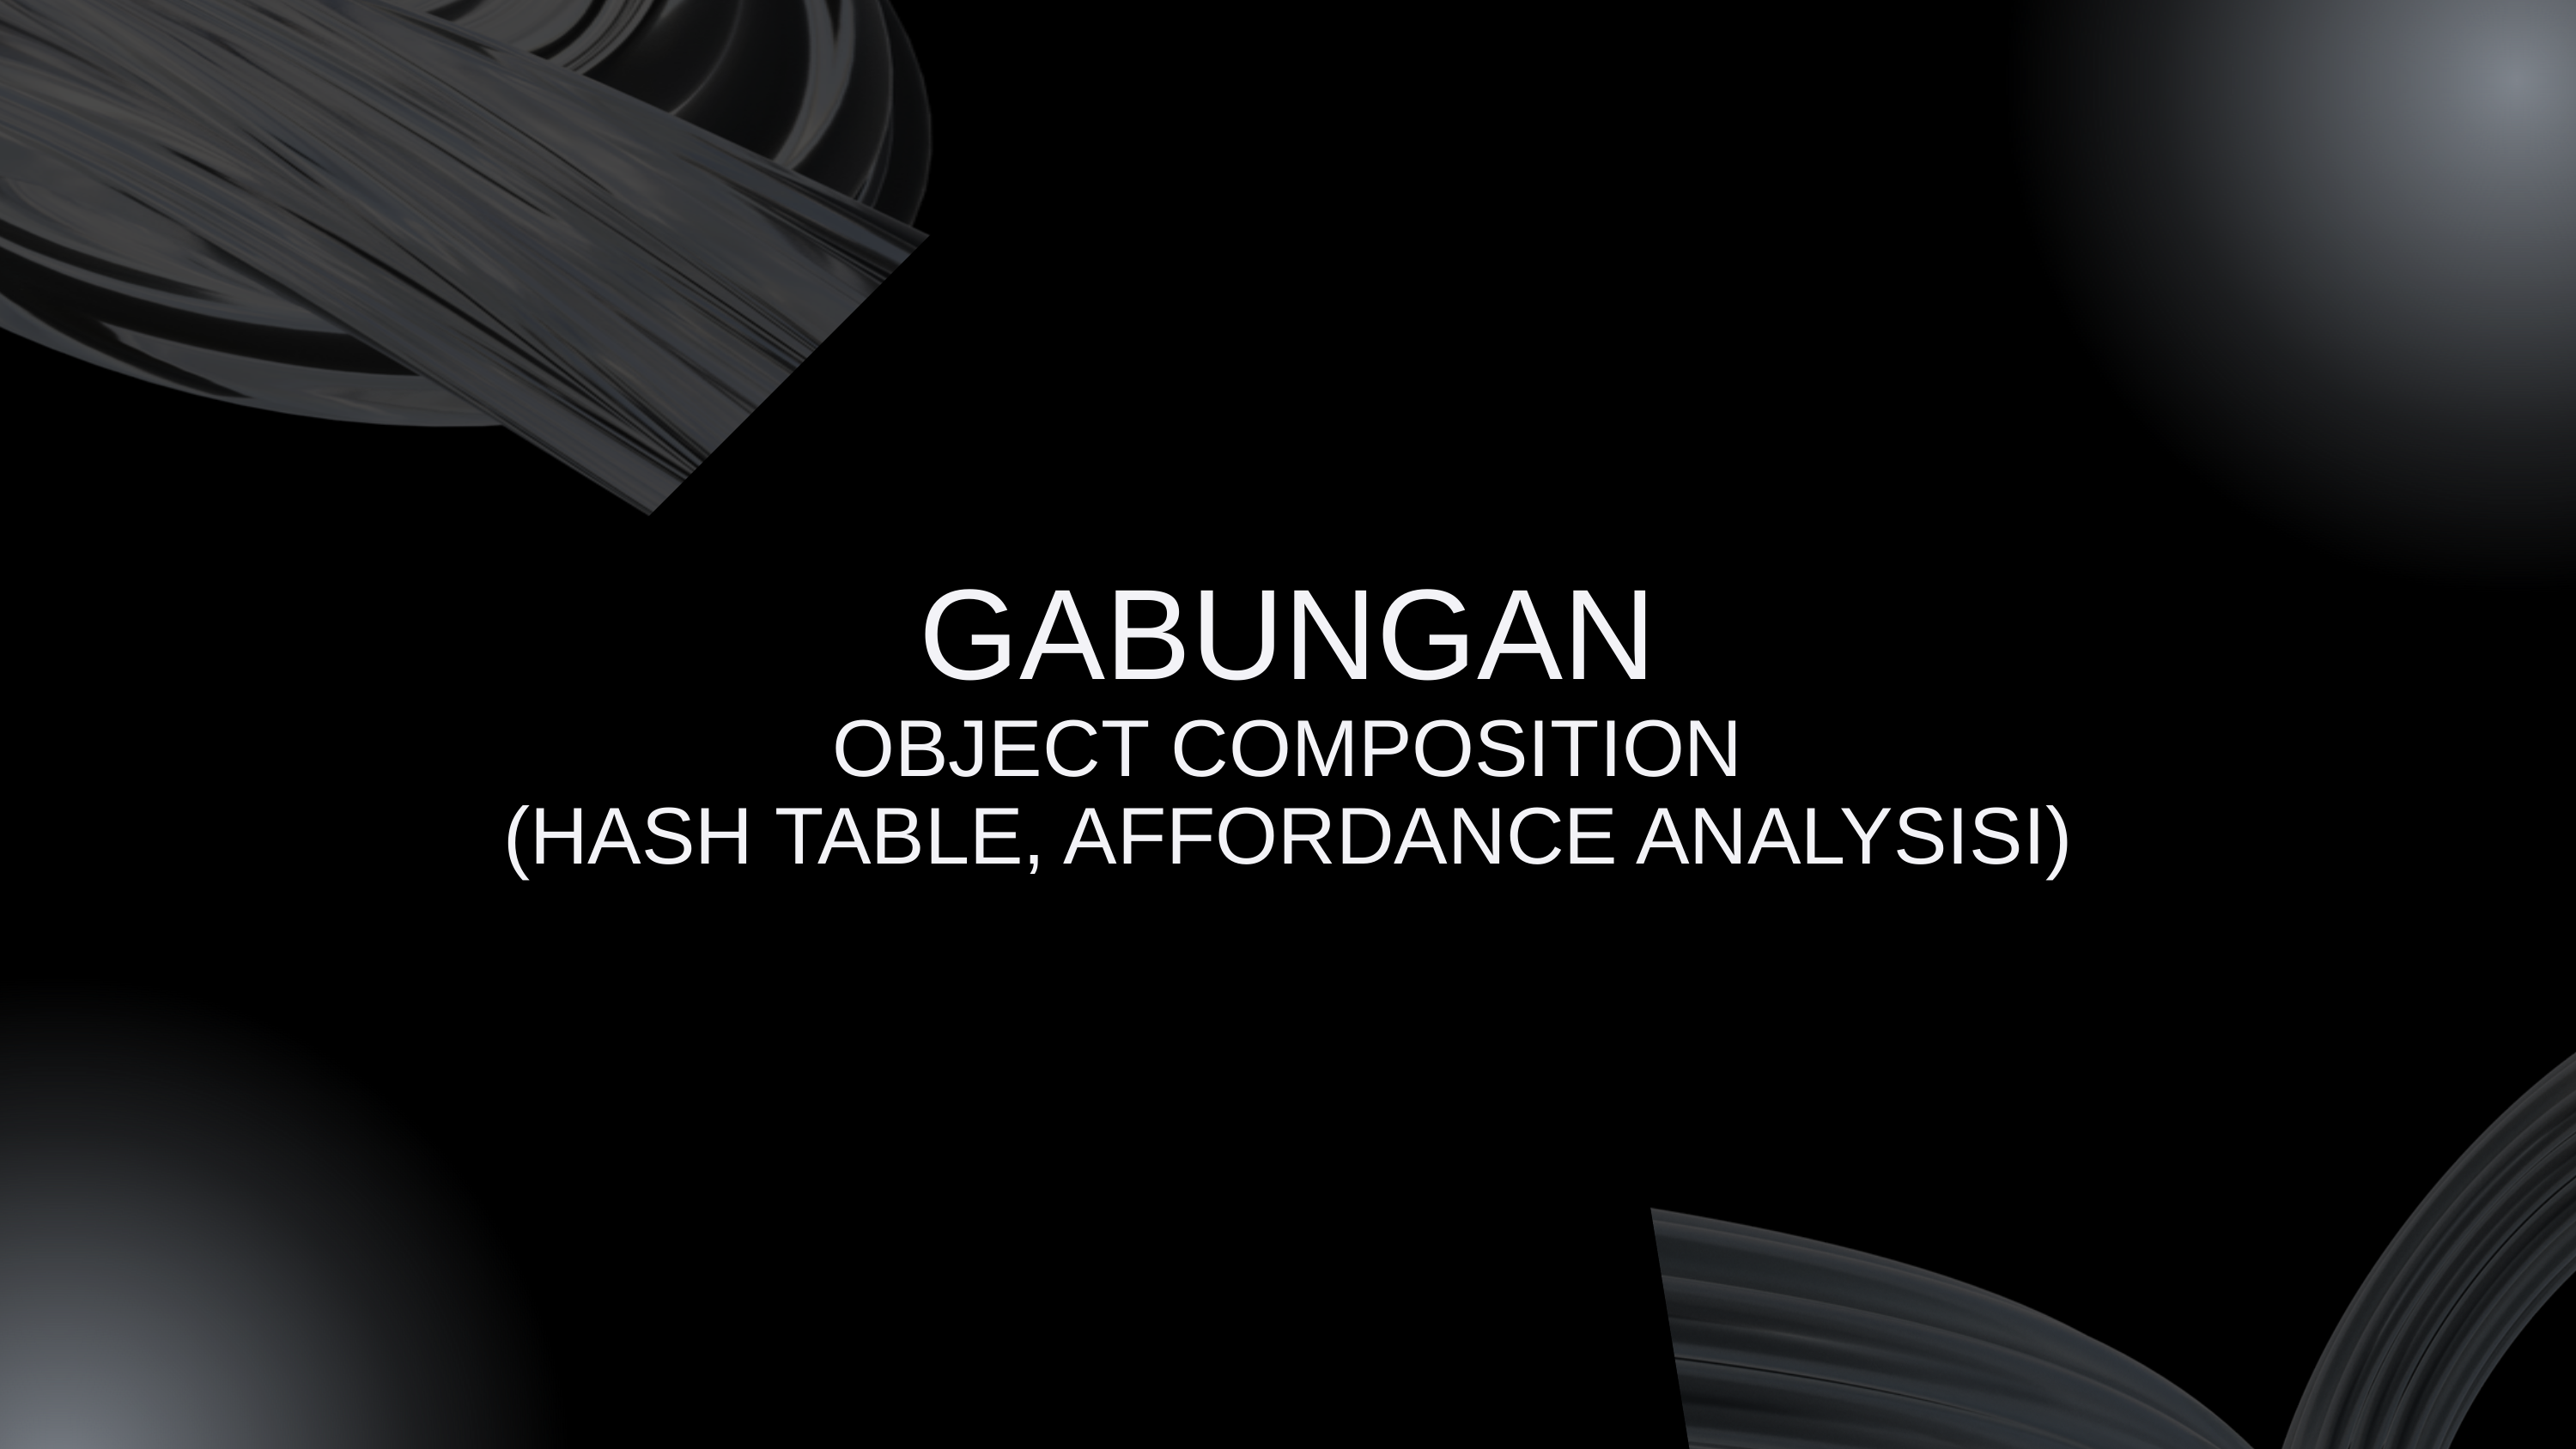

GABUNGAN
OBJECT COMPOSITION
(HASH TABLE, AFFORDANCE ANALYSISI)